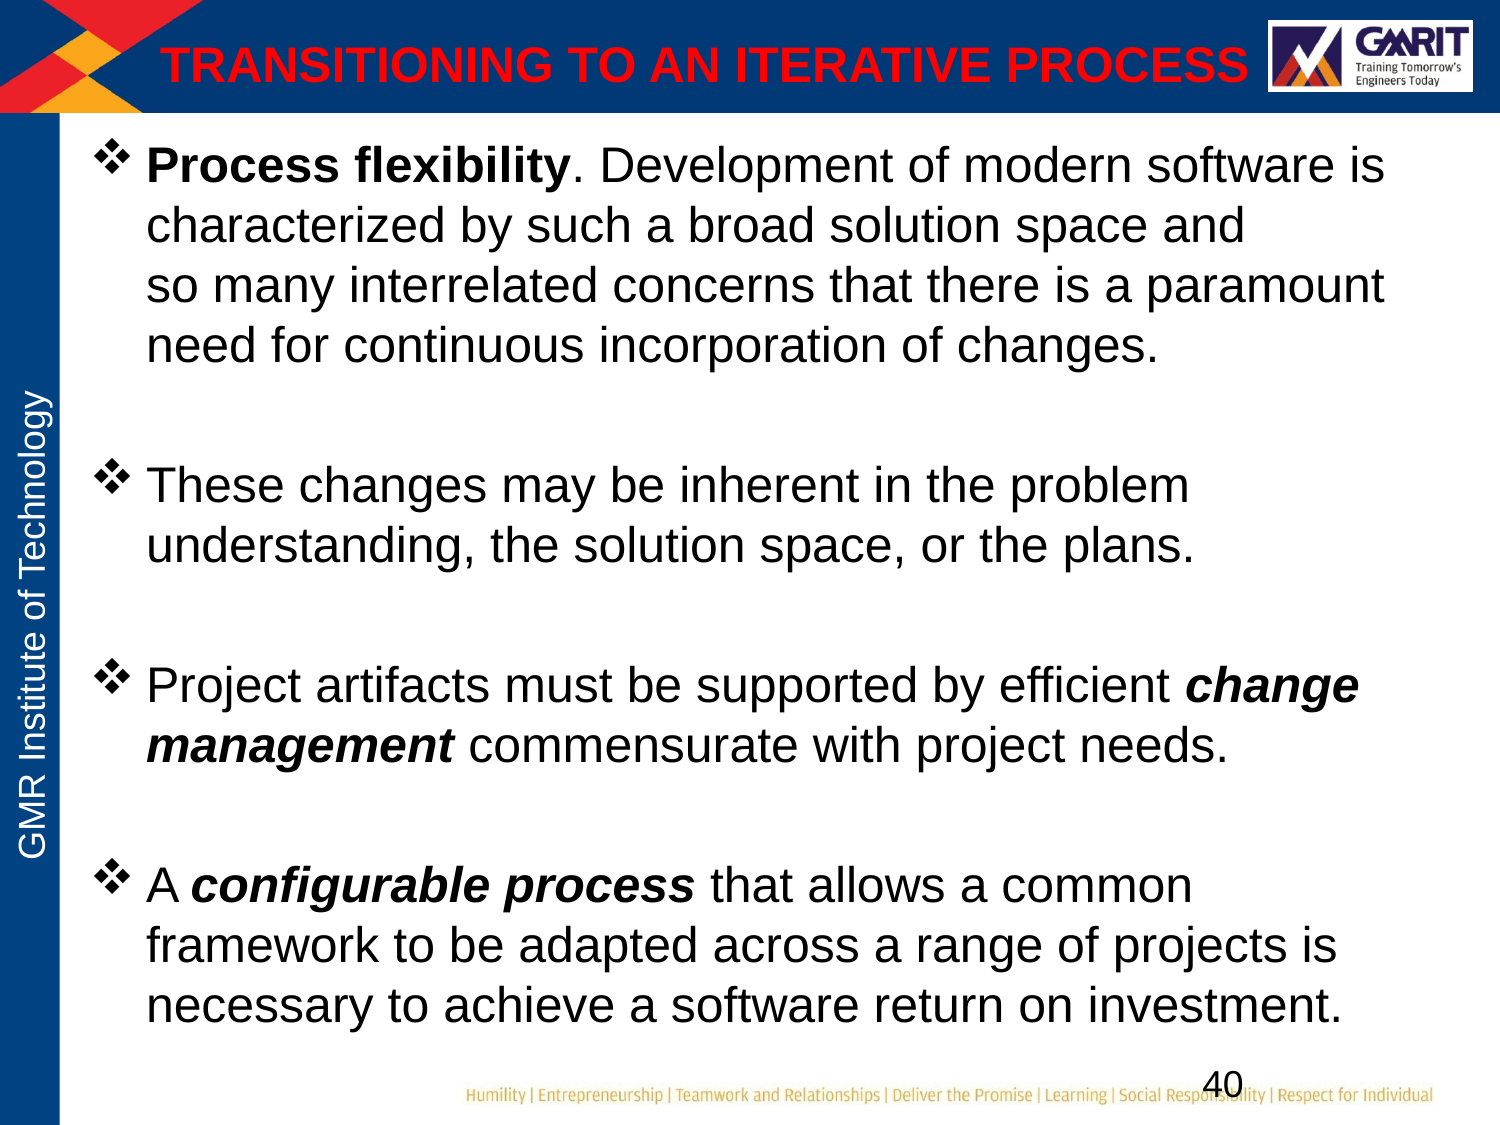

# TRANSITIONING TO AN ITERATIVE PROCESS
Process flexibility. Development of modern software is characterized by such a broad solution space and
so many interrelated concerns that there is a paramount need for continuous incorporation of changes.

These changes may be inherent in the problem understanding, the solution space, or the plans.

Project artifacts must be supported by efficient change management commensurate with project needs.

A configurable process that allows a common framework to be adapted across a range of projects is
necessary to achieve a software return on investment.
40